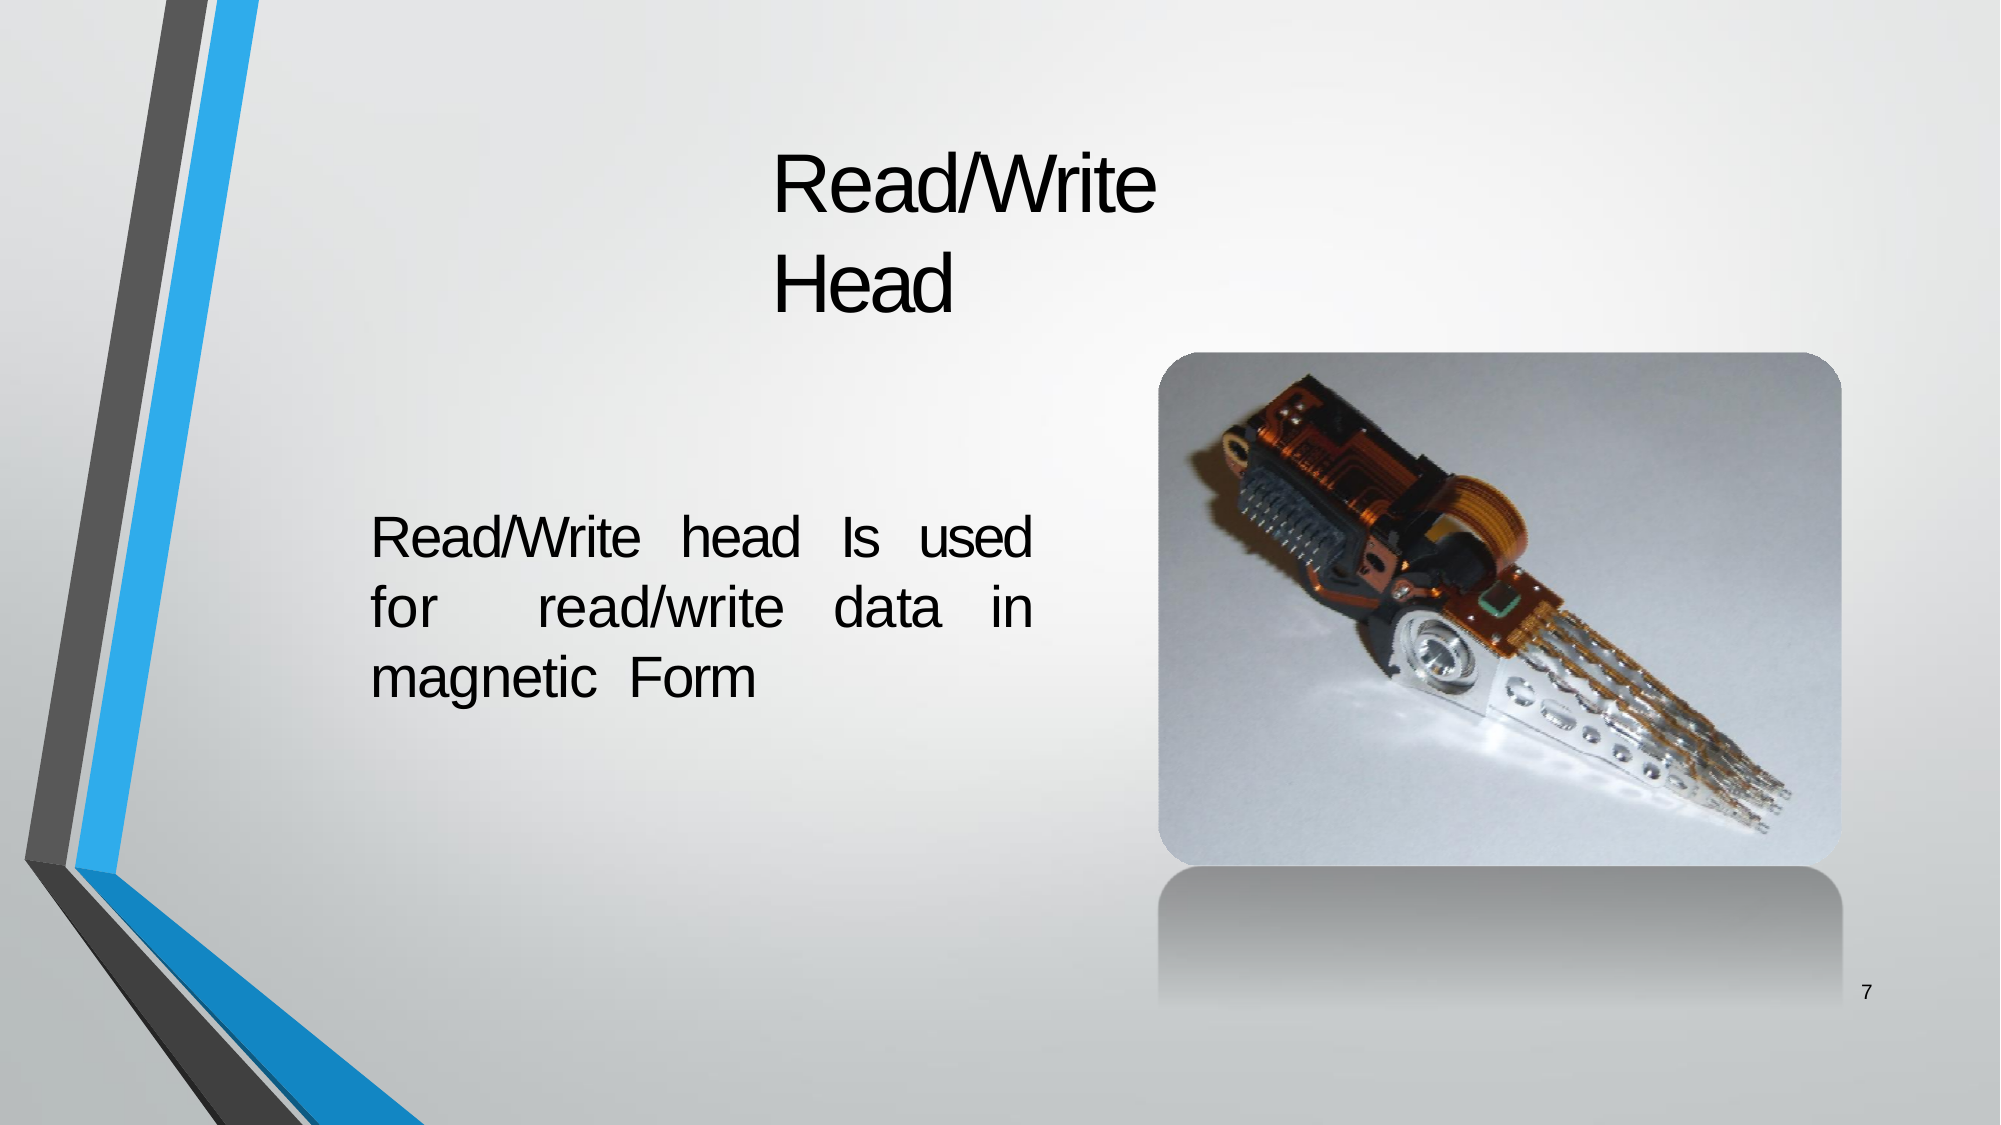

# Read/Write Head

Read/Write head Is used for  read/write data in magnetic  Form

7